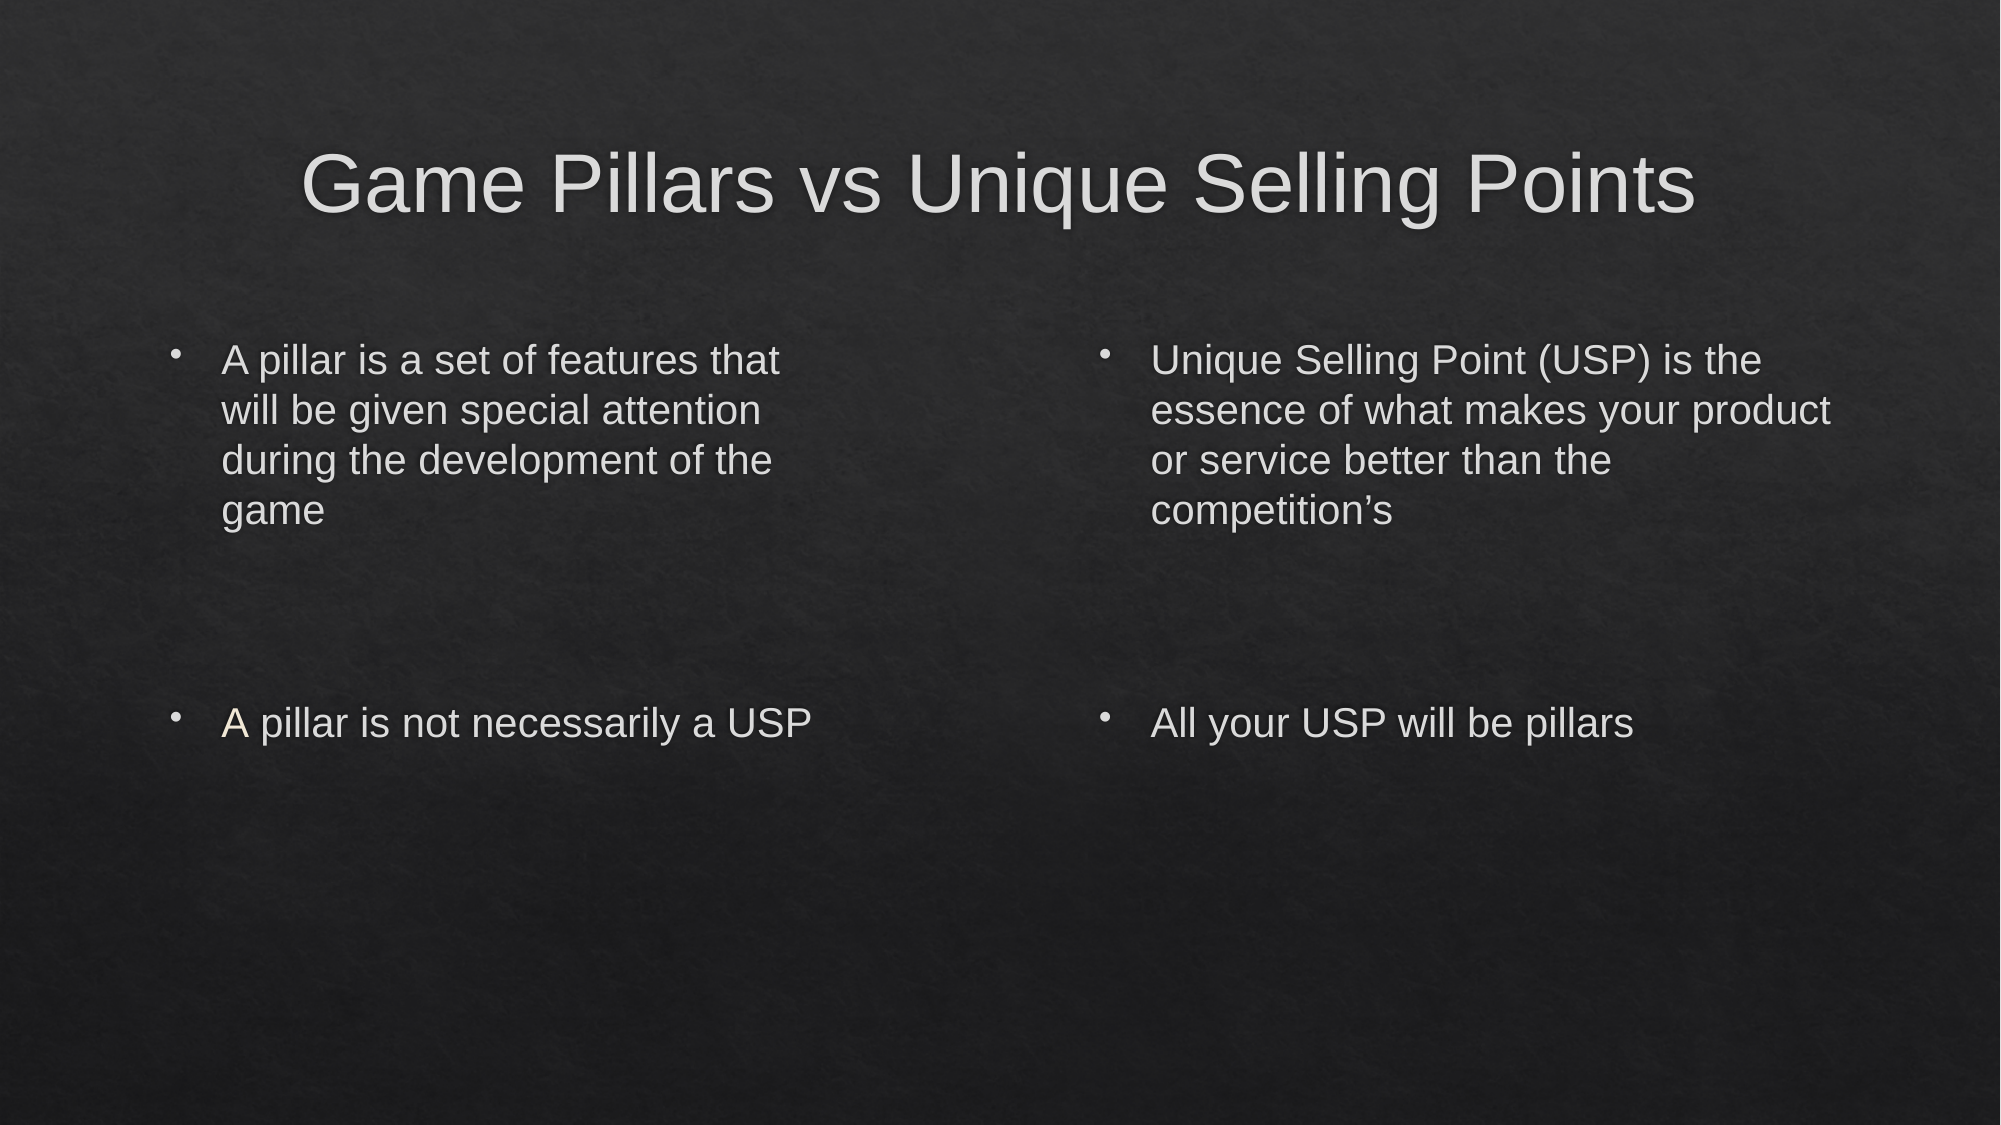

# Game Pillars vs Unique Selling Points
A pillar is a set of features that will be given special attention during the development of the game

A pillar is not necessarily a USP
Unique Selling Point (USP) is the essence of what makes your product or service better than the competition’s

All your USP will be pillars